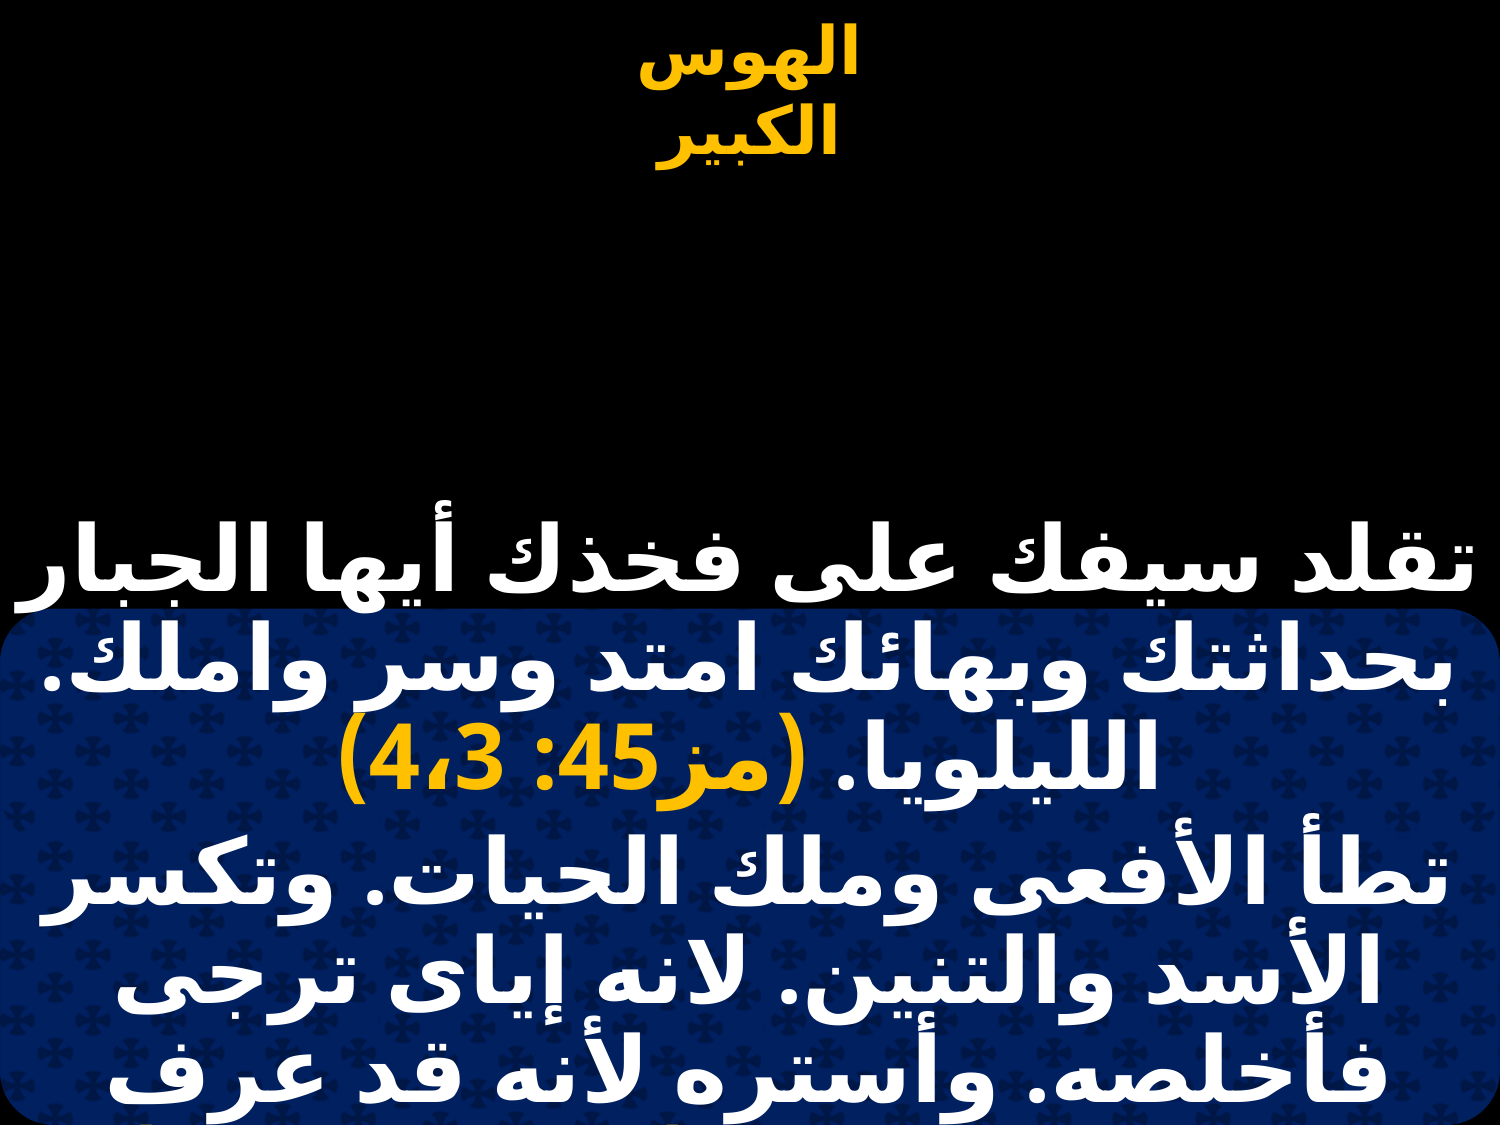

#
تقلد سيفك على فخذك أيها الجبار بحداثتك وبهائك امتد وسر واملك. الليلويا. (مز45: 4،3)
تطأ الأفعى وملك الحيات. وتكسر الأسد والتنين. لانه إياى ترجى فأخلصه. وأستره لأنه قد عرف اسمى. الليلويا. (مز91: 14،13)